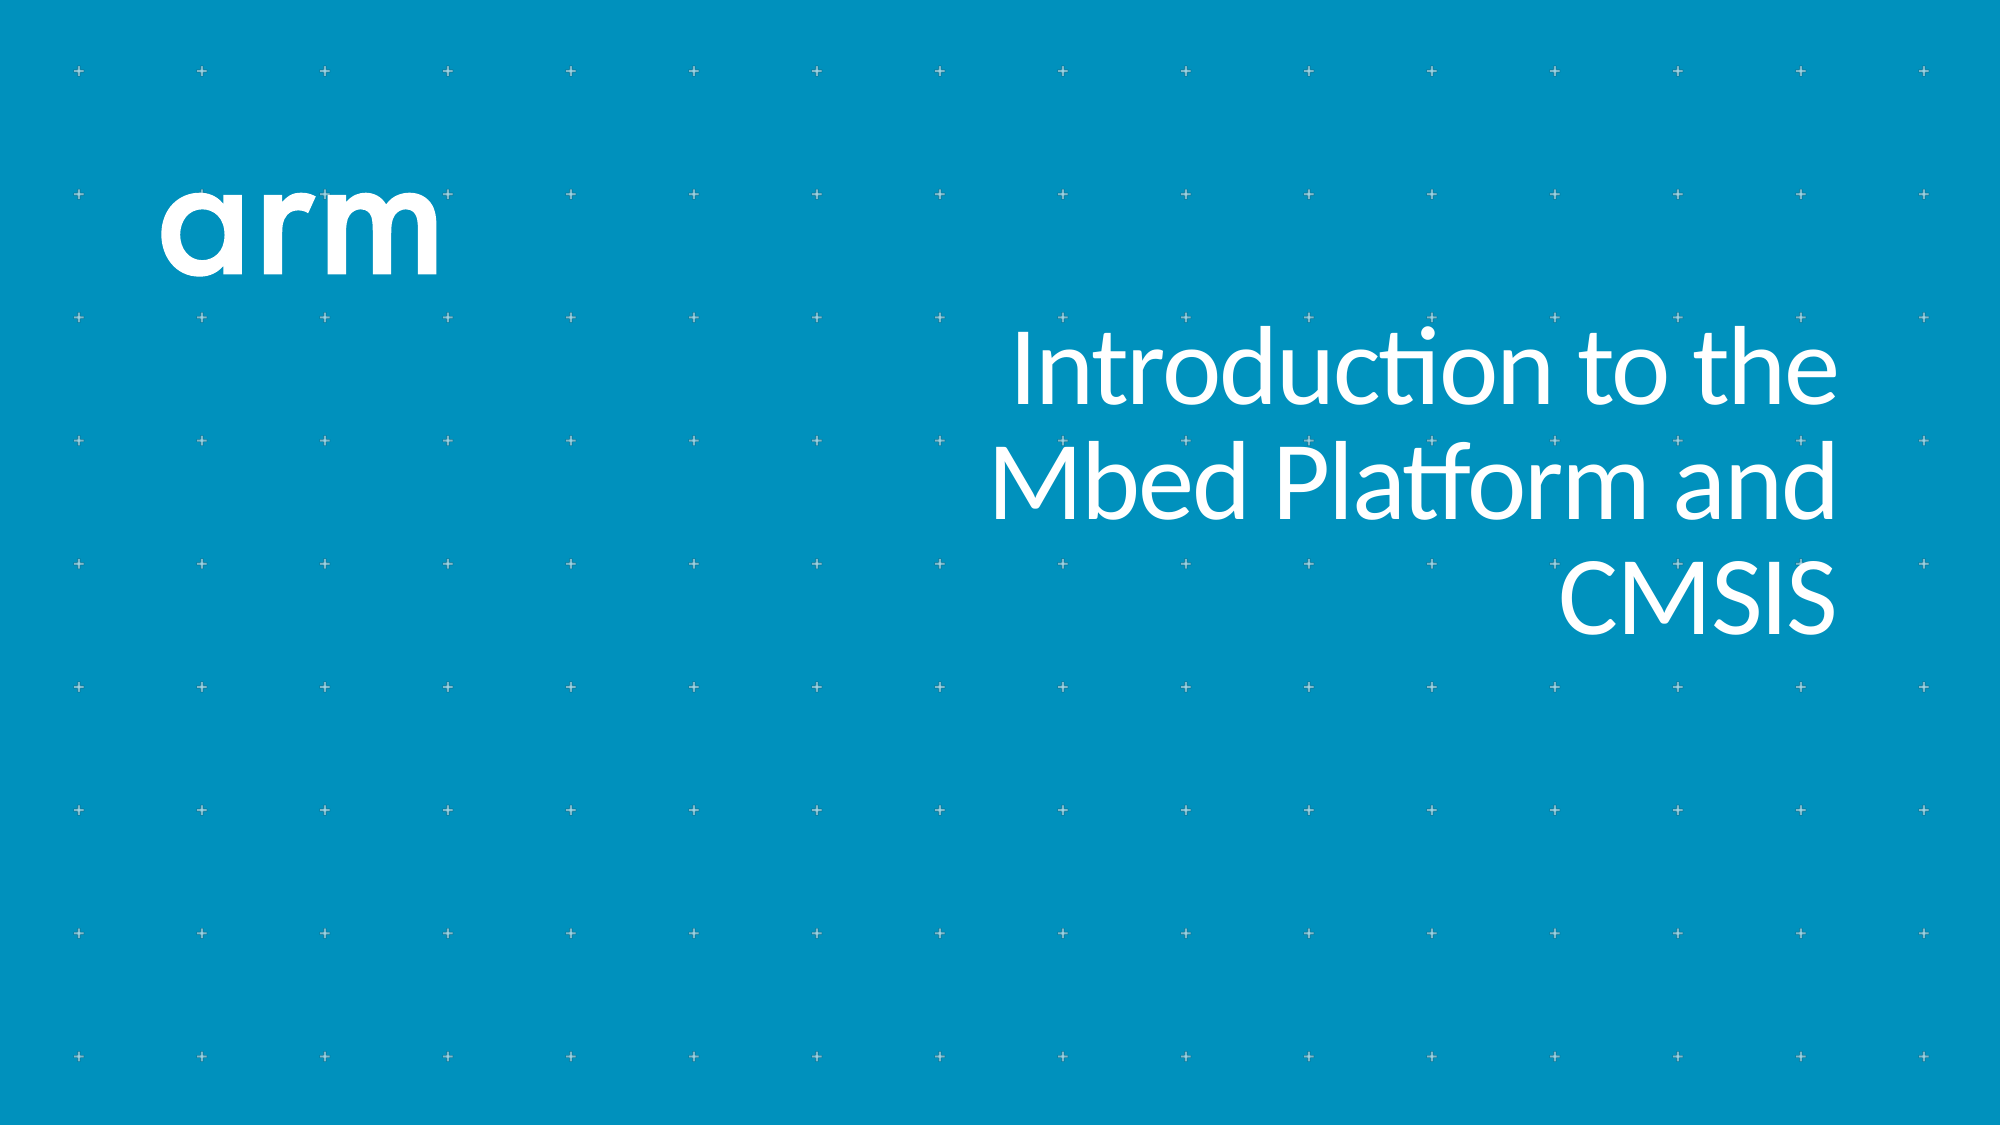

# Introduction to the Mbed Platform and CMSIS